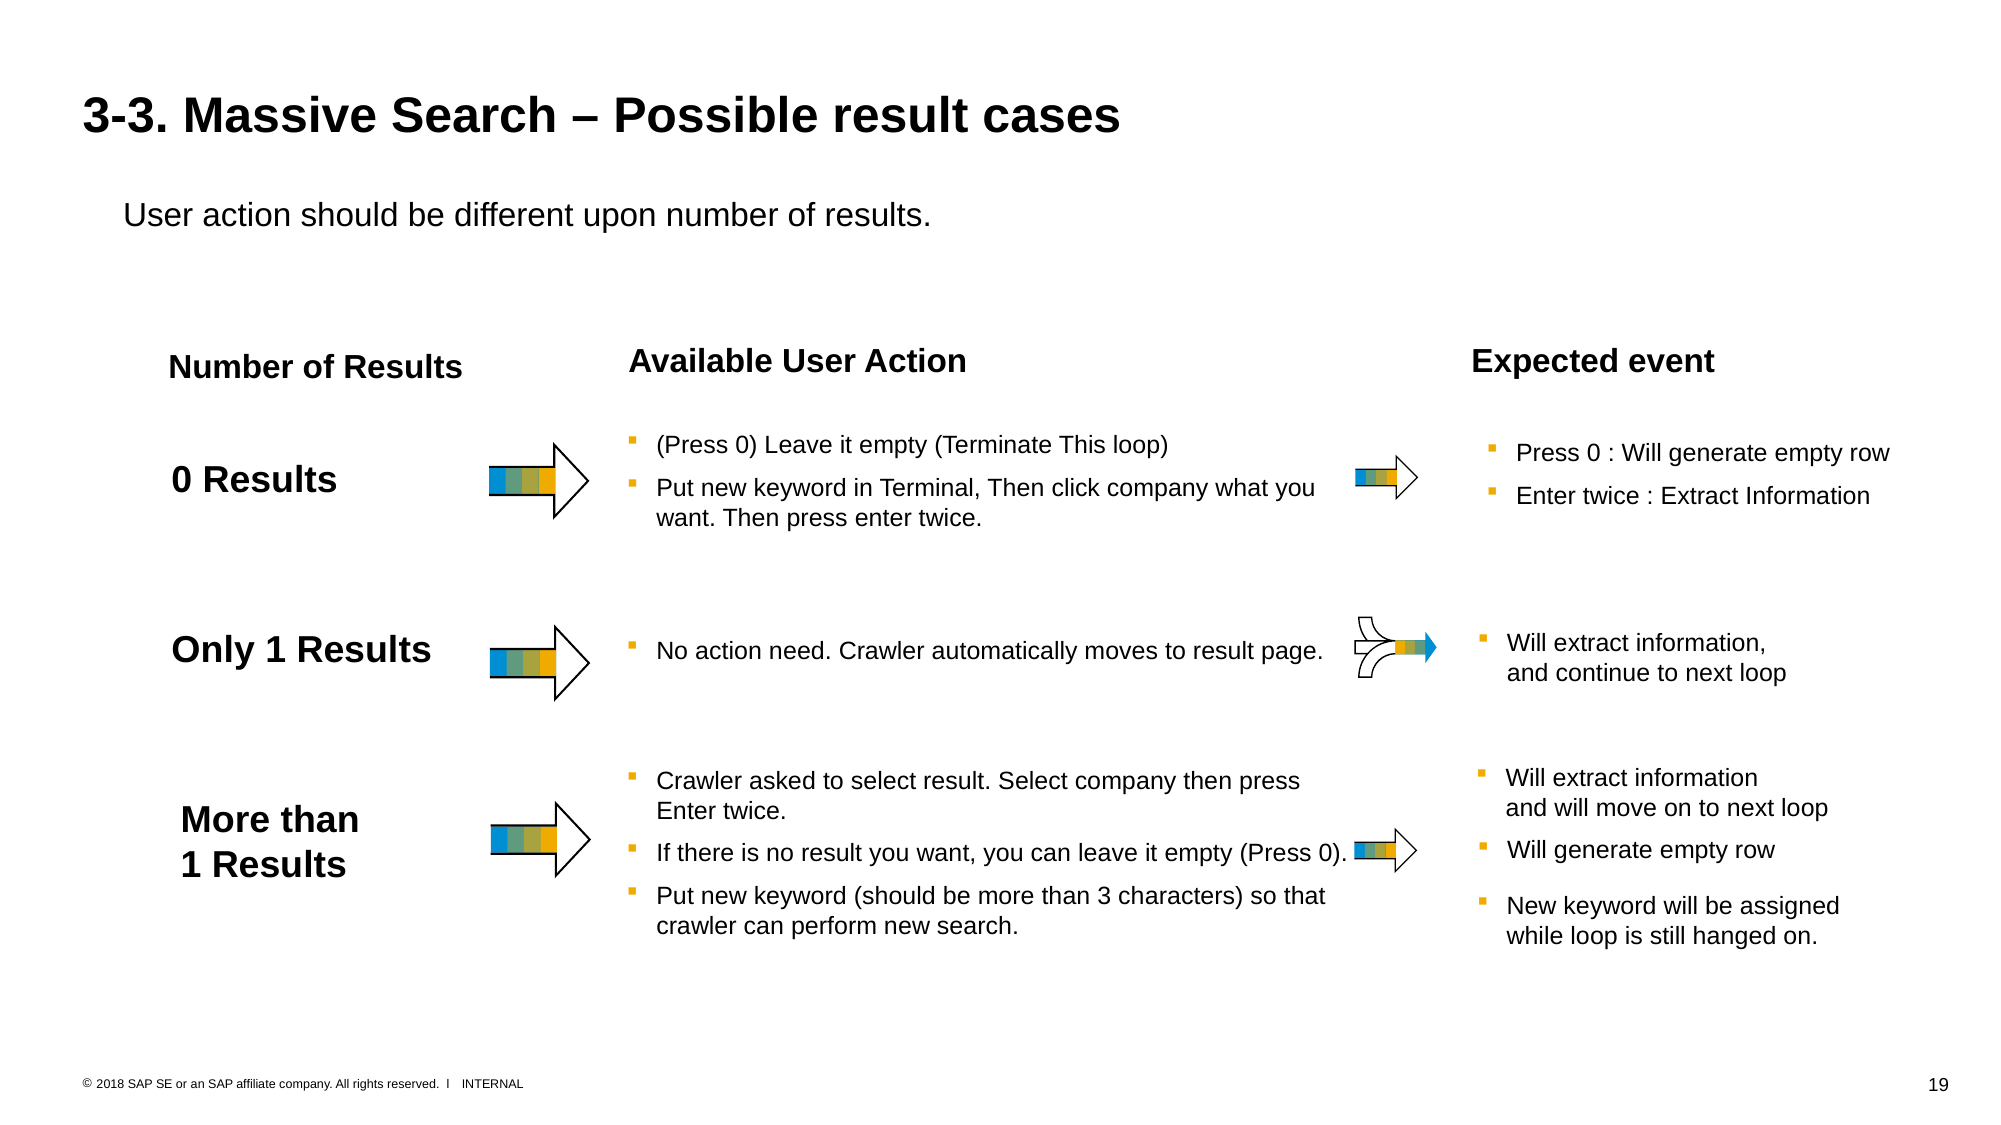

# 3-3. Massive Search – Possible result cases
User action should be different upon number of results.

Available User Action
Expected event
Number of Results
(Press 0) Leave it empty (Terminate This loop)
Put new keyword in Terminal, Then click company what you want. Then press enter twice.
Press 0 : Will generate empty row
Enter twice : Extract Information

0 Results
No action need. Crawler automatically moves to result page.

Will extract information,
and continue to next loop
Only 1 Results

Will extract information
and will move on to next loop
Crawler asked to select result. Select company then press Enter twice.
If there is no result you want, you can leave it empty (Press 0).
Put new keyword (should be more than 3 characters) so that crawler can perform new search.

More than
1 Results

Will generate empty row

New keyword will be assigned
while loop is still hanged on.